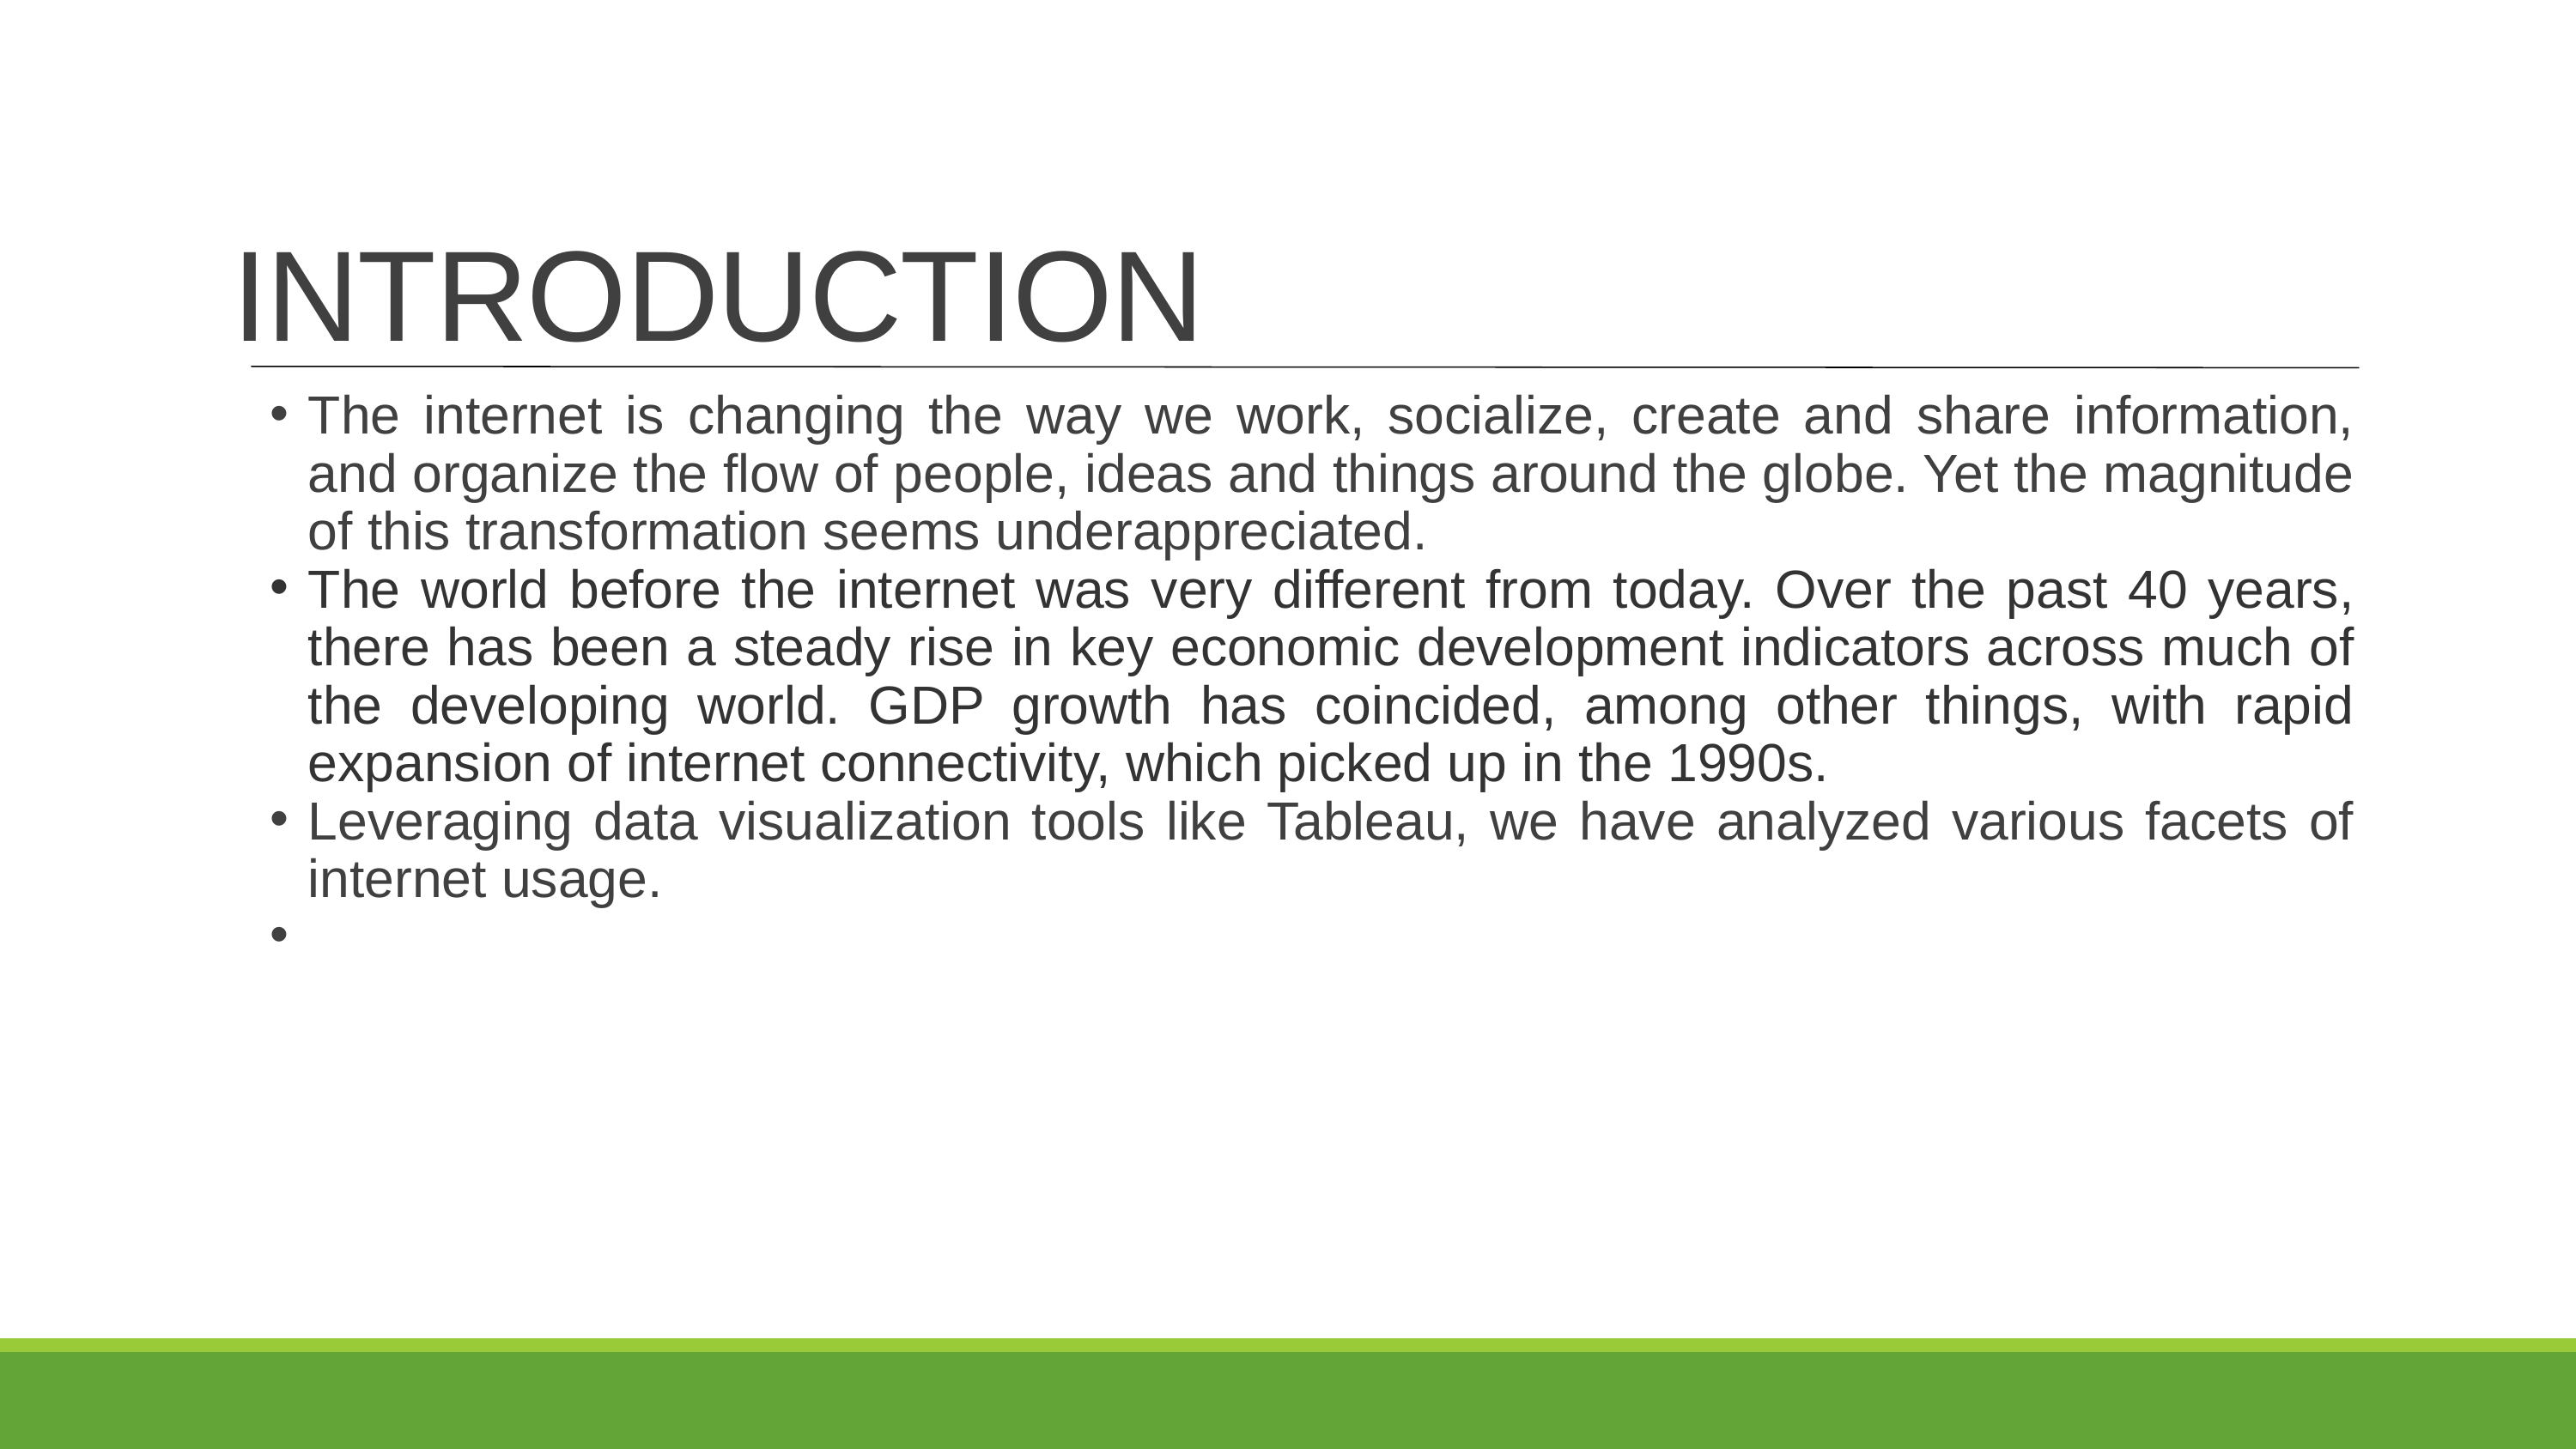

INTRODUCTION

The internet is changing the way we work, socialize, create and share information, and organize the flow of people, ideas and things around the globe. Yet the magnitude of this transformation seems underappreciated.
The world before the internet was very different from today. Over the past 40 years, there has been a steady rise in key economic development indicators across much of the developing world. GDP growth has coincided, among other things, with rapid expansion of internet connectivity, which picked up in the 1990s.
Leveraging data visualization tools like Tableau, we have analyzed various facets of internet usage.